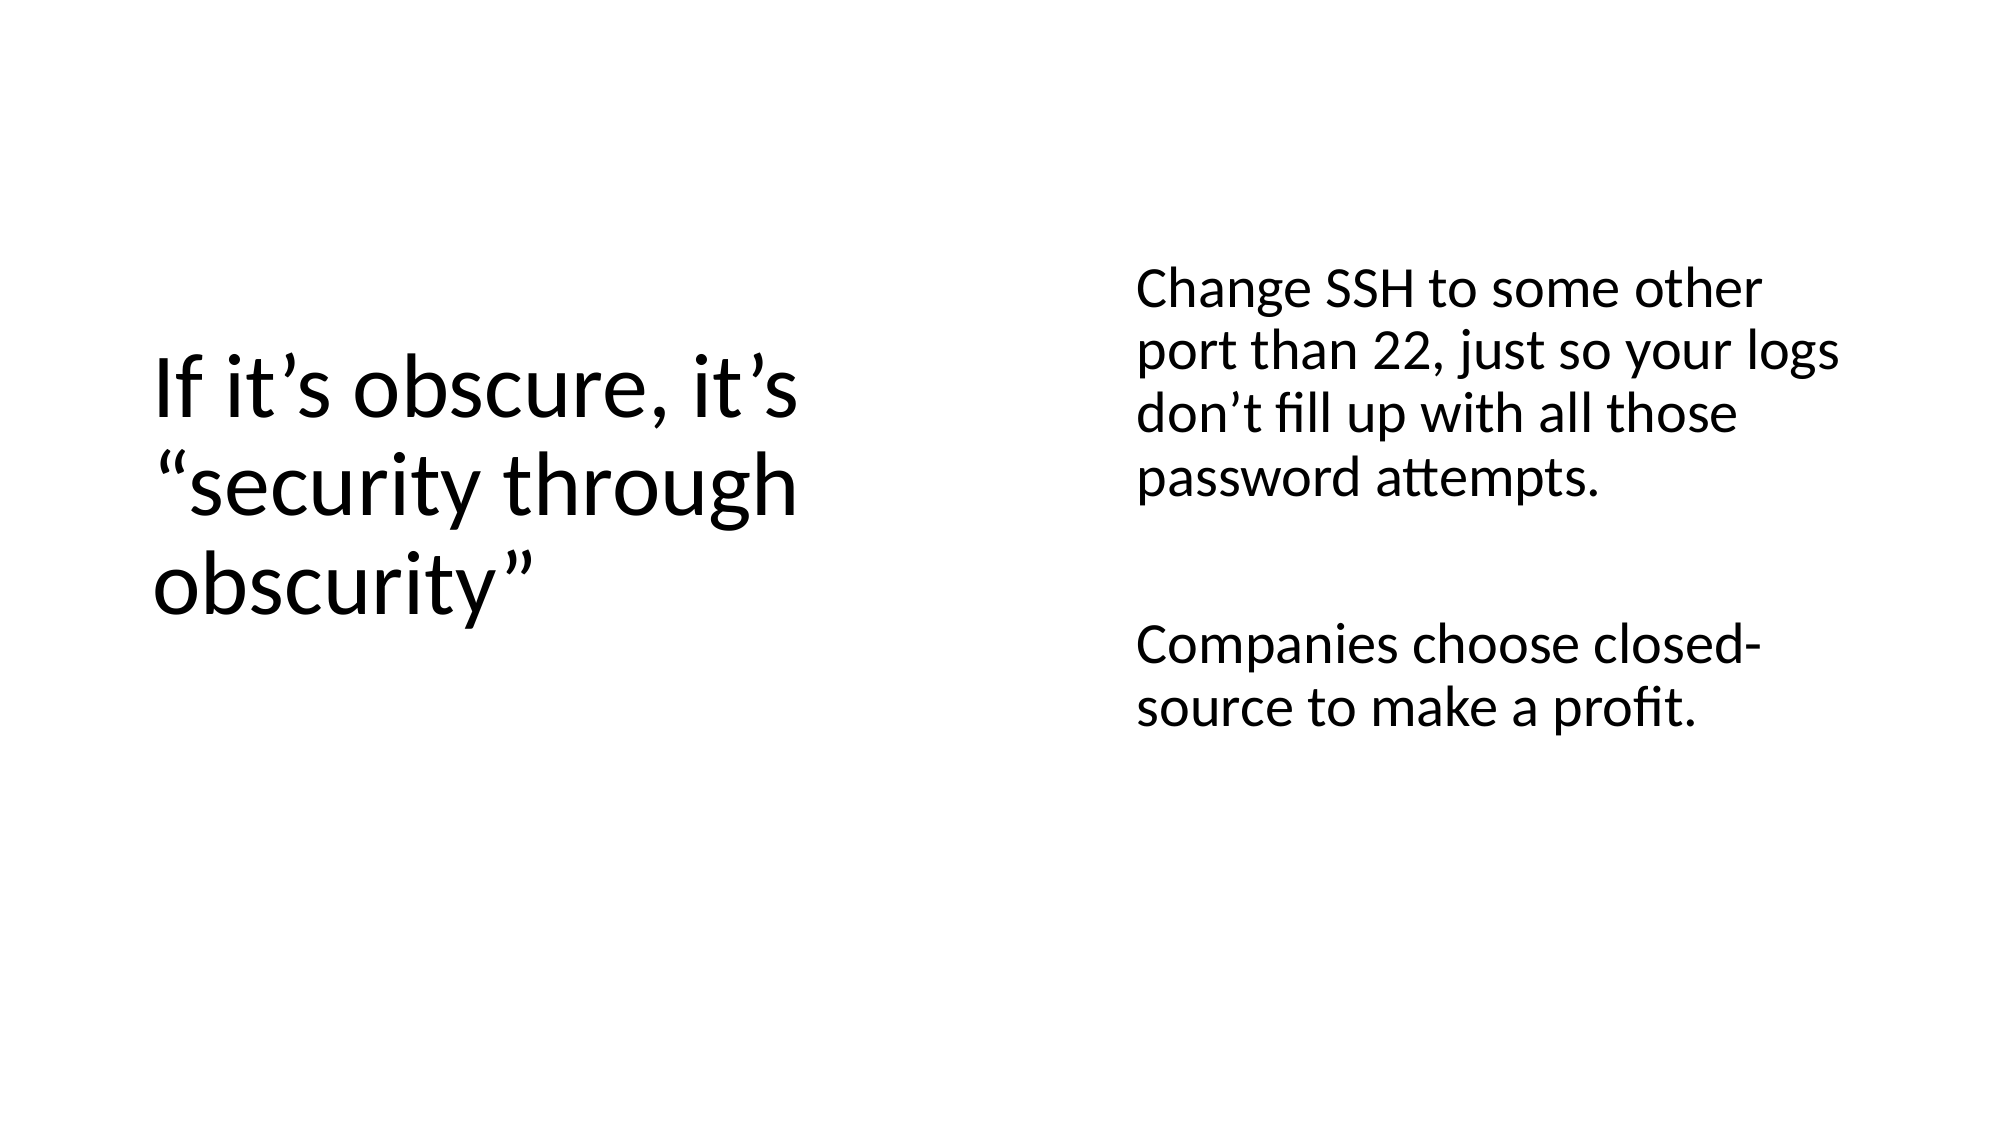

# If it’s obscure, it’s “security through obscurity”
Change SSH to some other port than 22, just so your logs don’t fill up with all those password attempts.

Companies choose closed-source to make a profit.